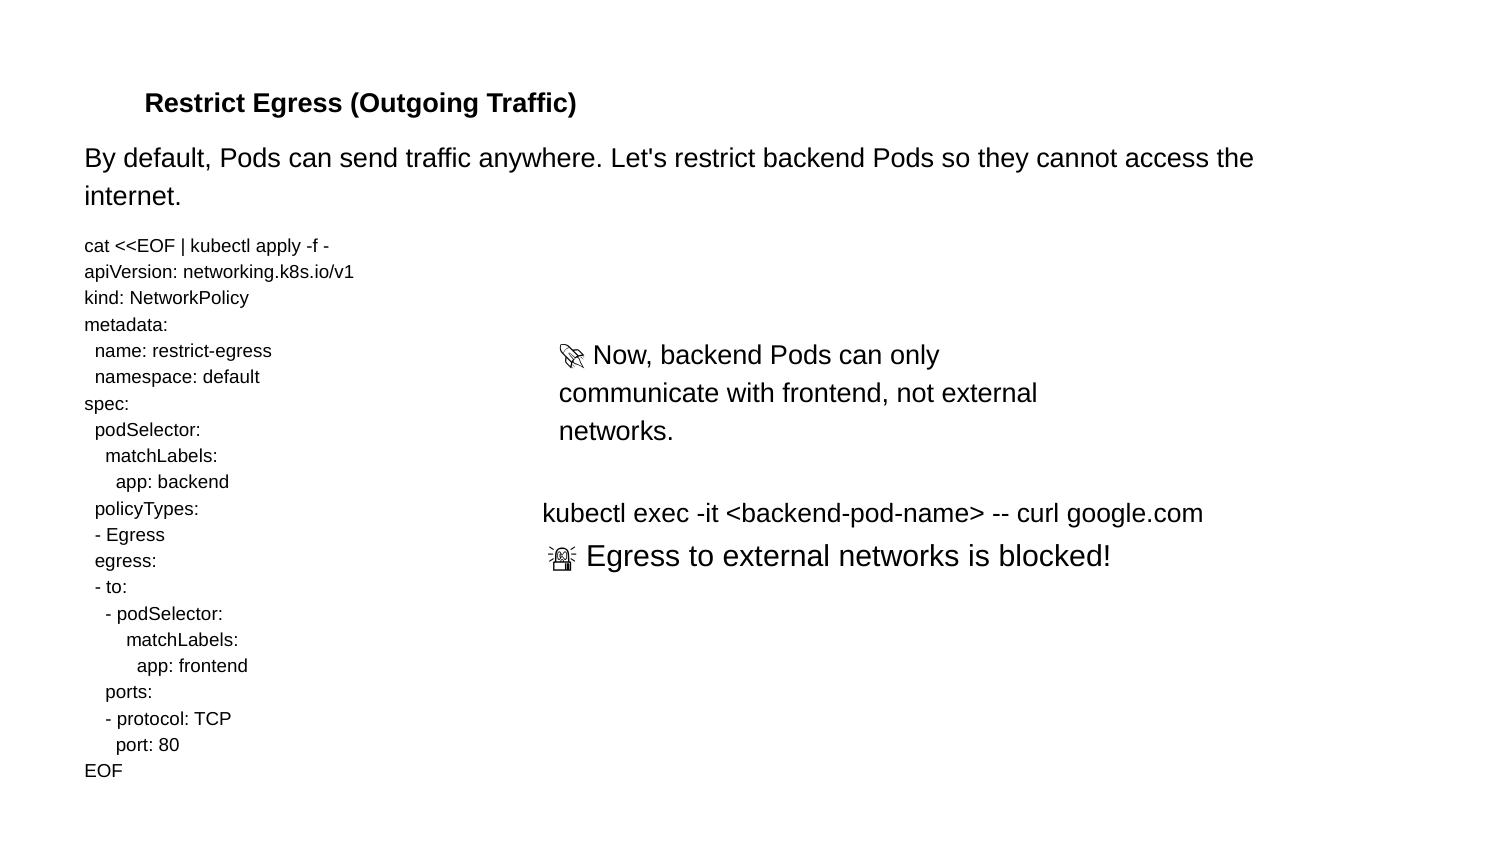

Restrict Egress (Outgoing Traffic)
By default, Pods can send traffic anywhere. Let's restrict backend Pods so they cannot access the internet.
cat <<EOF | kubectl apply -f -
apiVersion: networking.k8s.io/v1
kind: NetworkPolicy
metadata:
  name: restrict-egress
  namespace: default
spec:
  podSelector:
    matchLabels:
      app: backend
  policyTypes:
  - Egress
  egress:
  - to:
    - podSelector:
        matchLabels:
          app: frontend
    ports:
    - protocol: TCP
      port: 80
EOF
🚀 Now, backend Pods can only communicate with frontend, not external networks.
kubectl exec -it <backend-pod-name> -- curl google.com
🚨 Egress to external networks is blocked!